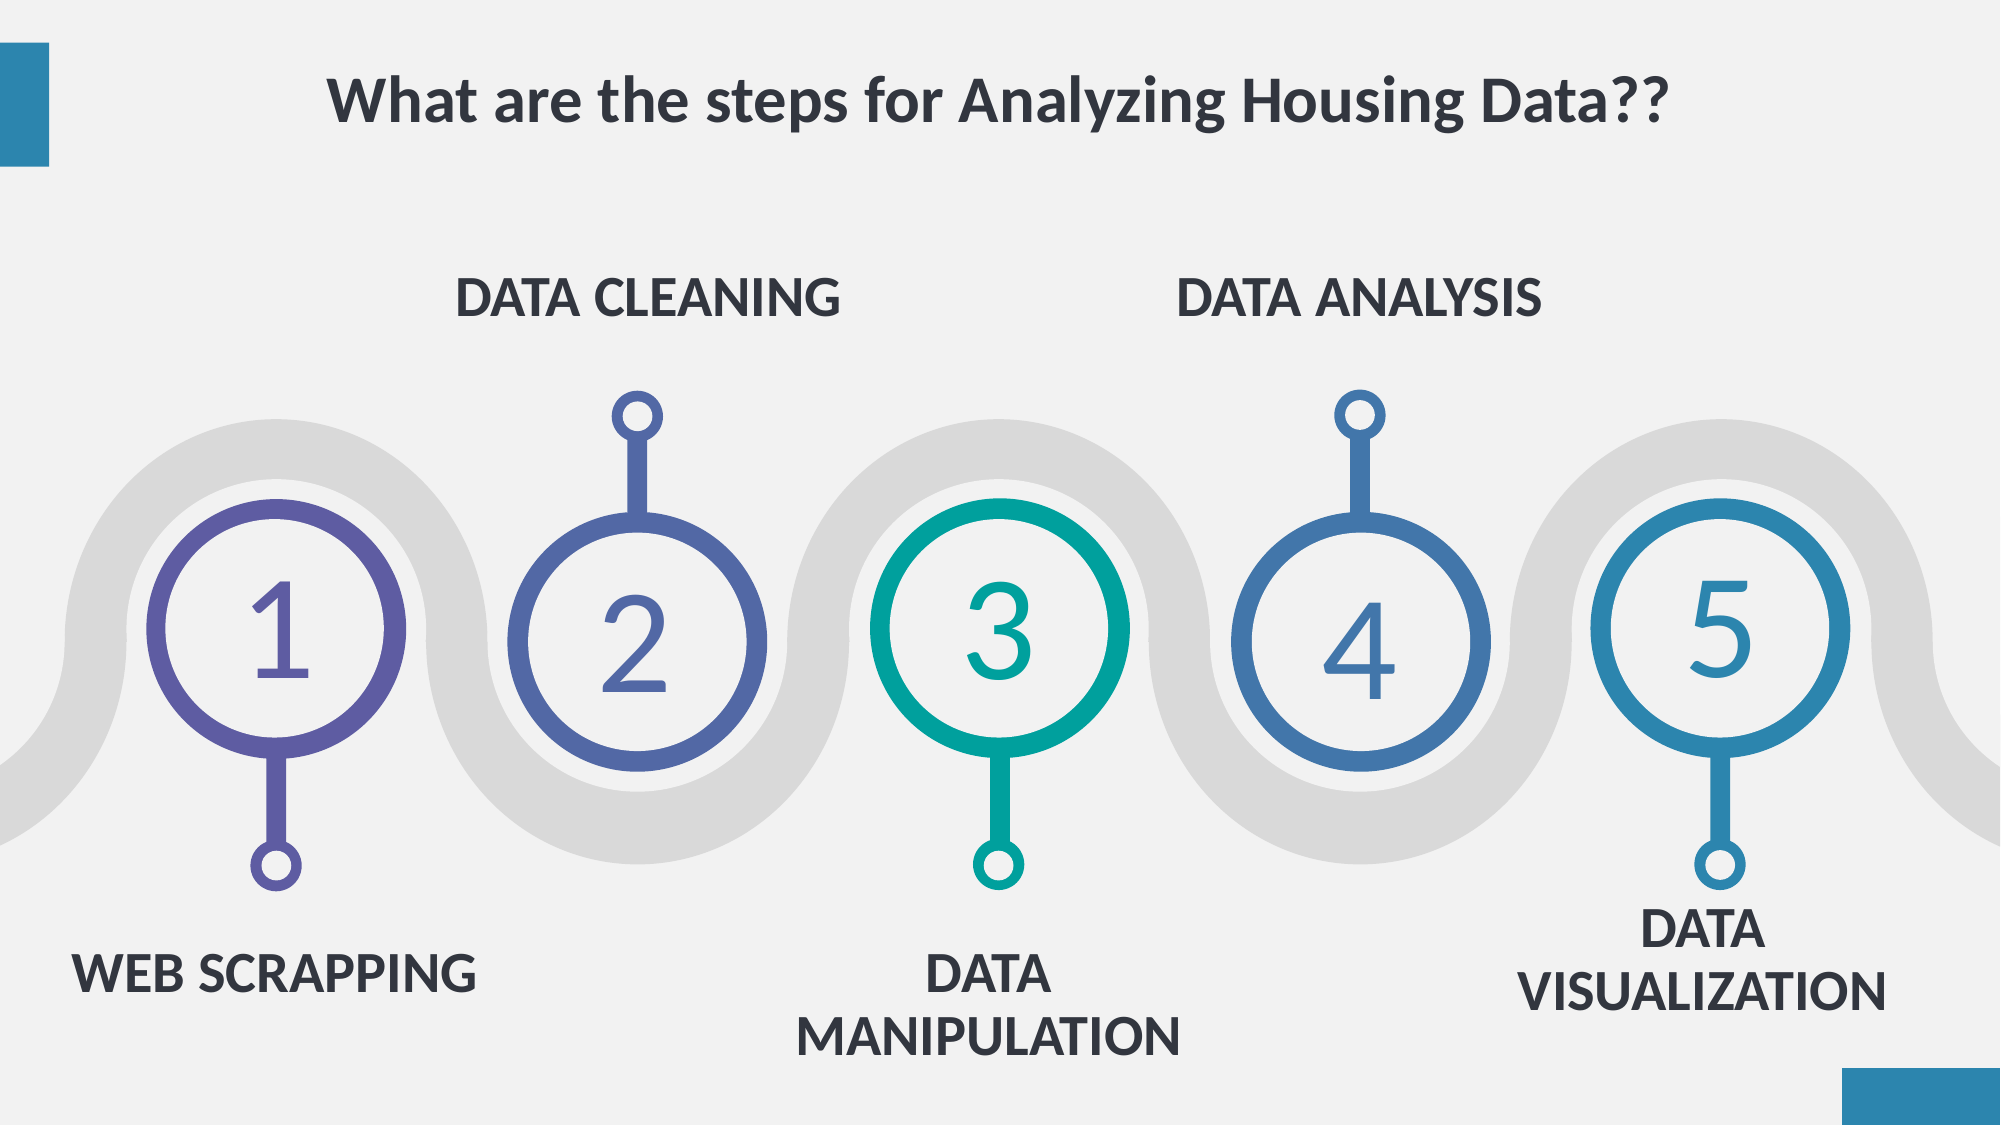

# What are the steps for Analyzing Housing Data??
DATA CLEANING
DATA ANALYSIS
5
1
3
2
4
DATA VISUALIZATION
DATA MANIPULATION
WEB SCRAPPING